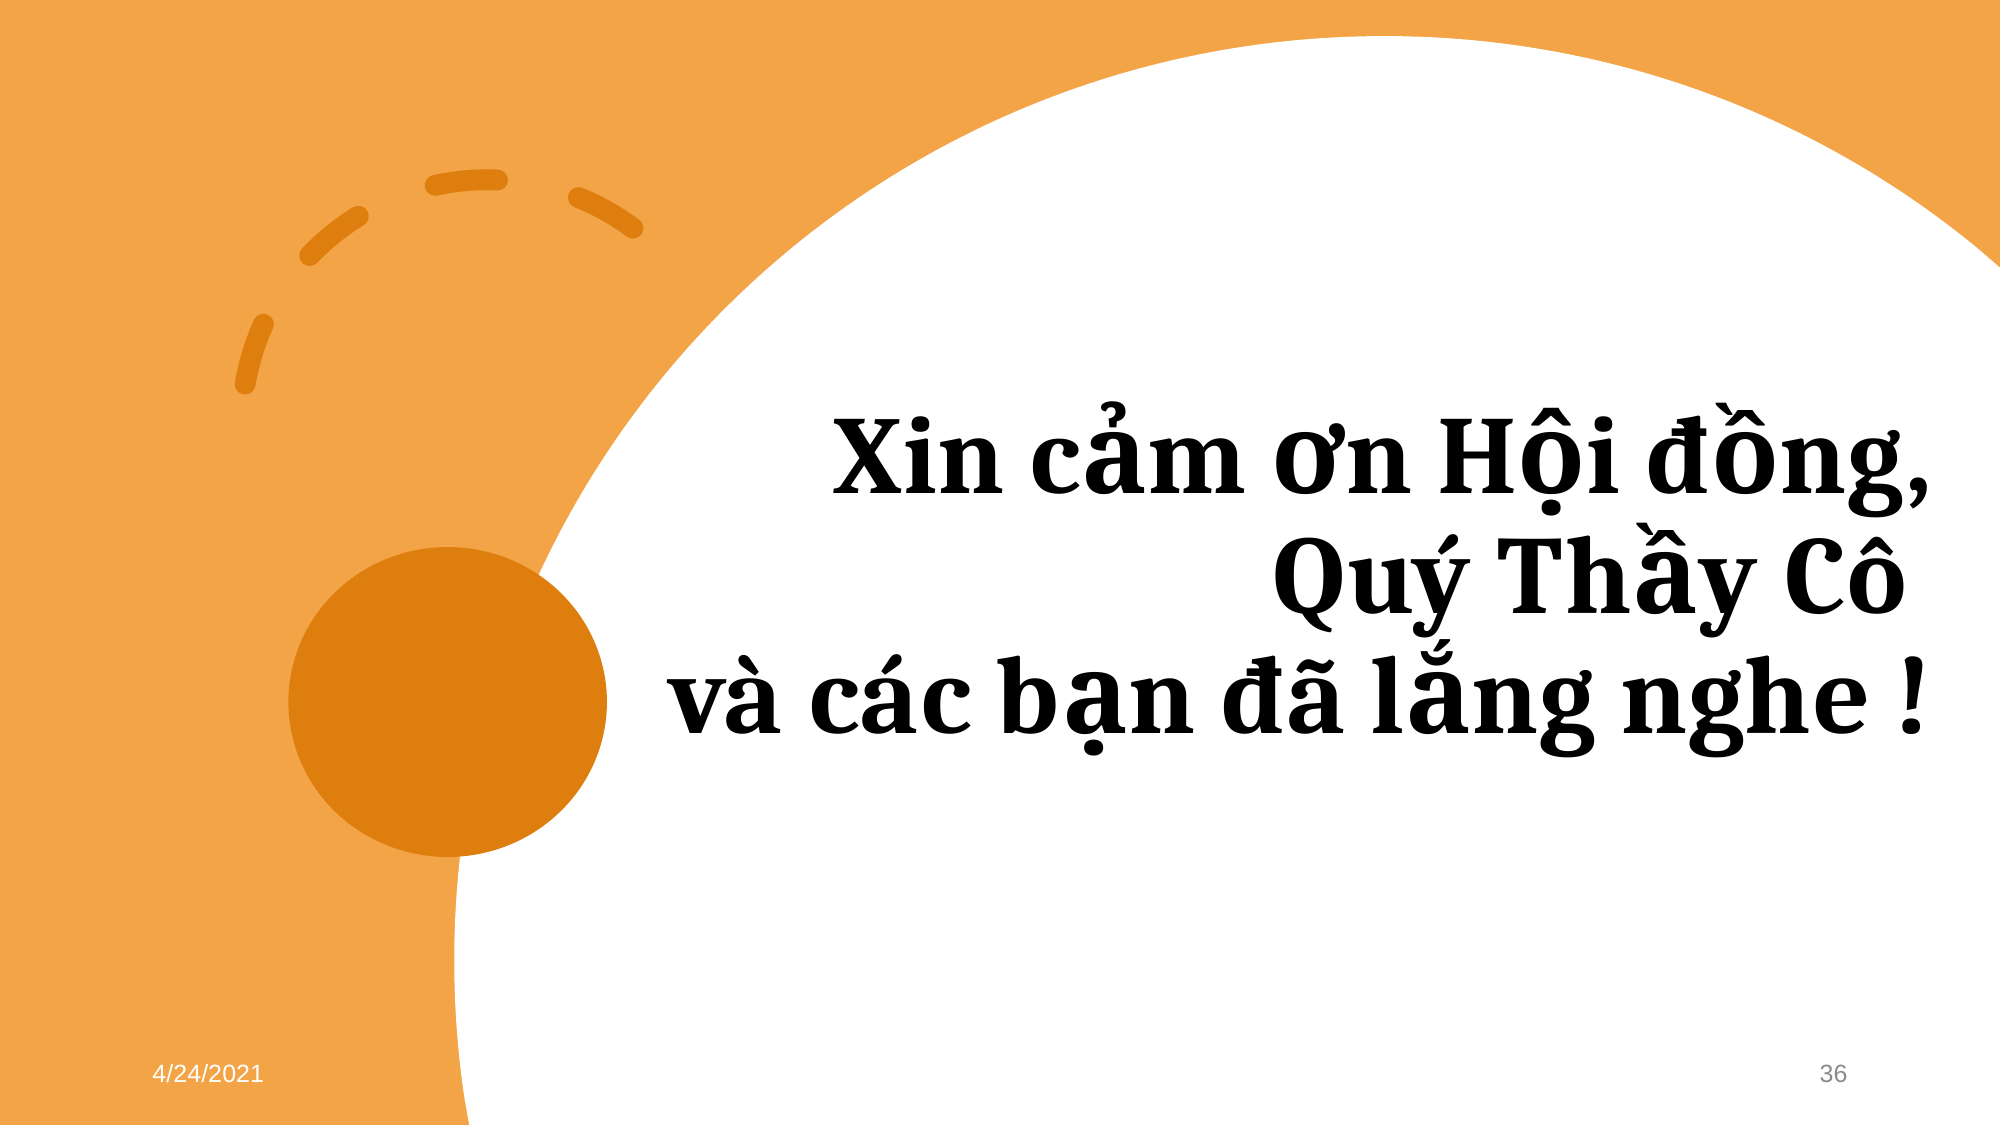

# Xin cảm ơn Hội đồng, Quý Thầy Cô và các bạn đã lắng nghe !

4/24/2021
36